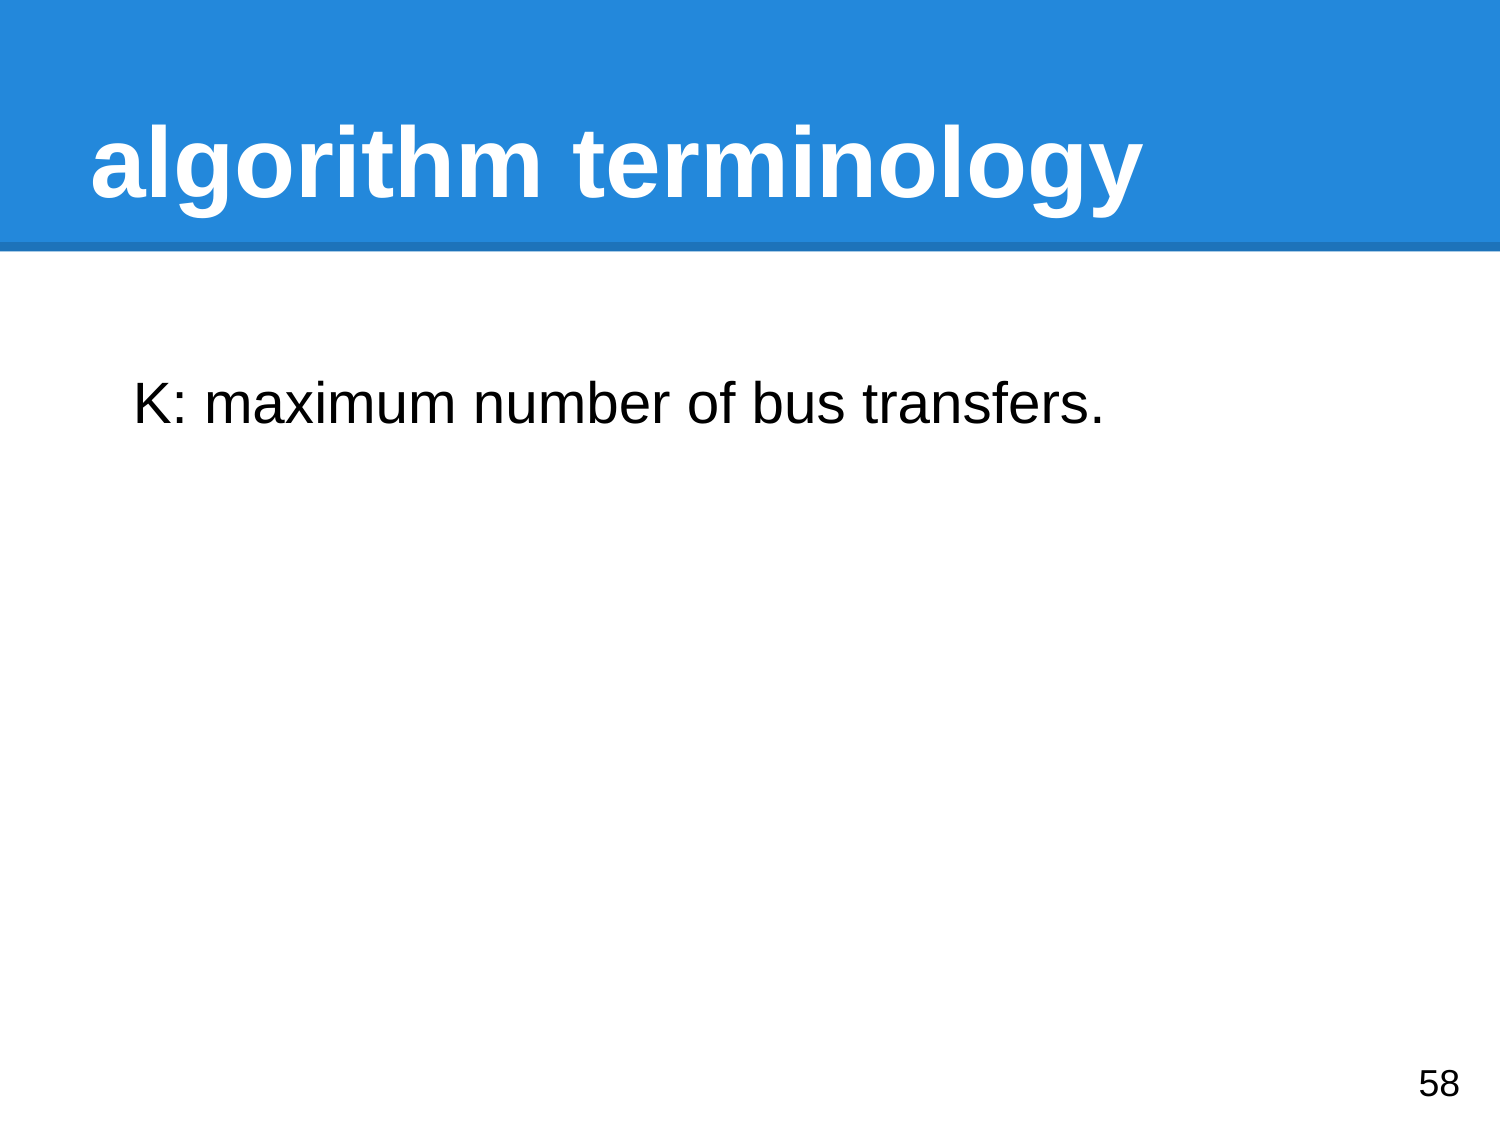

# algorithm terminology
K: maximum number of bus transfers.
58